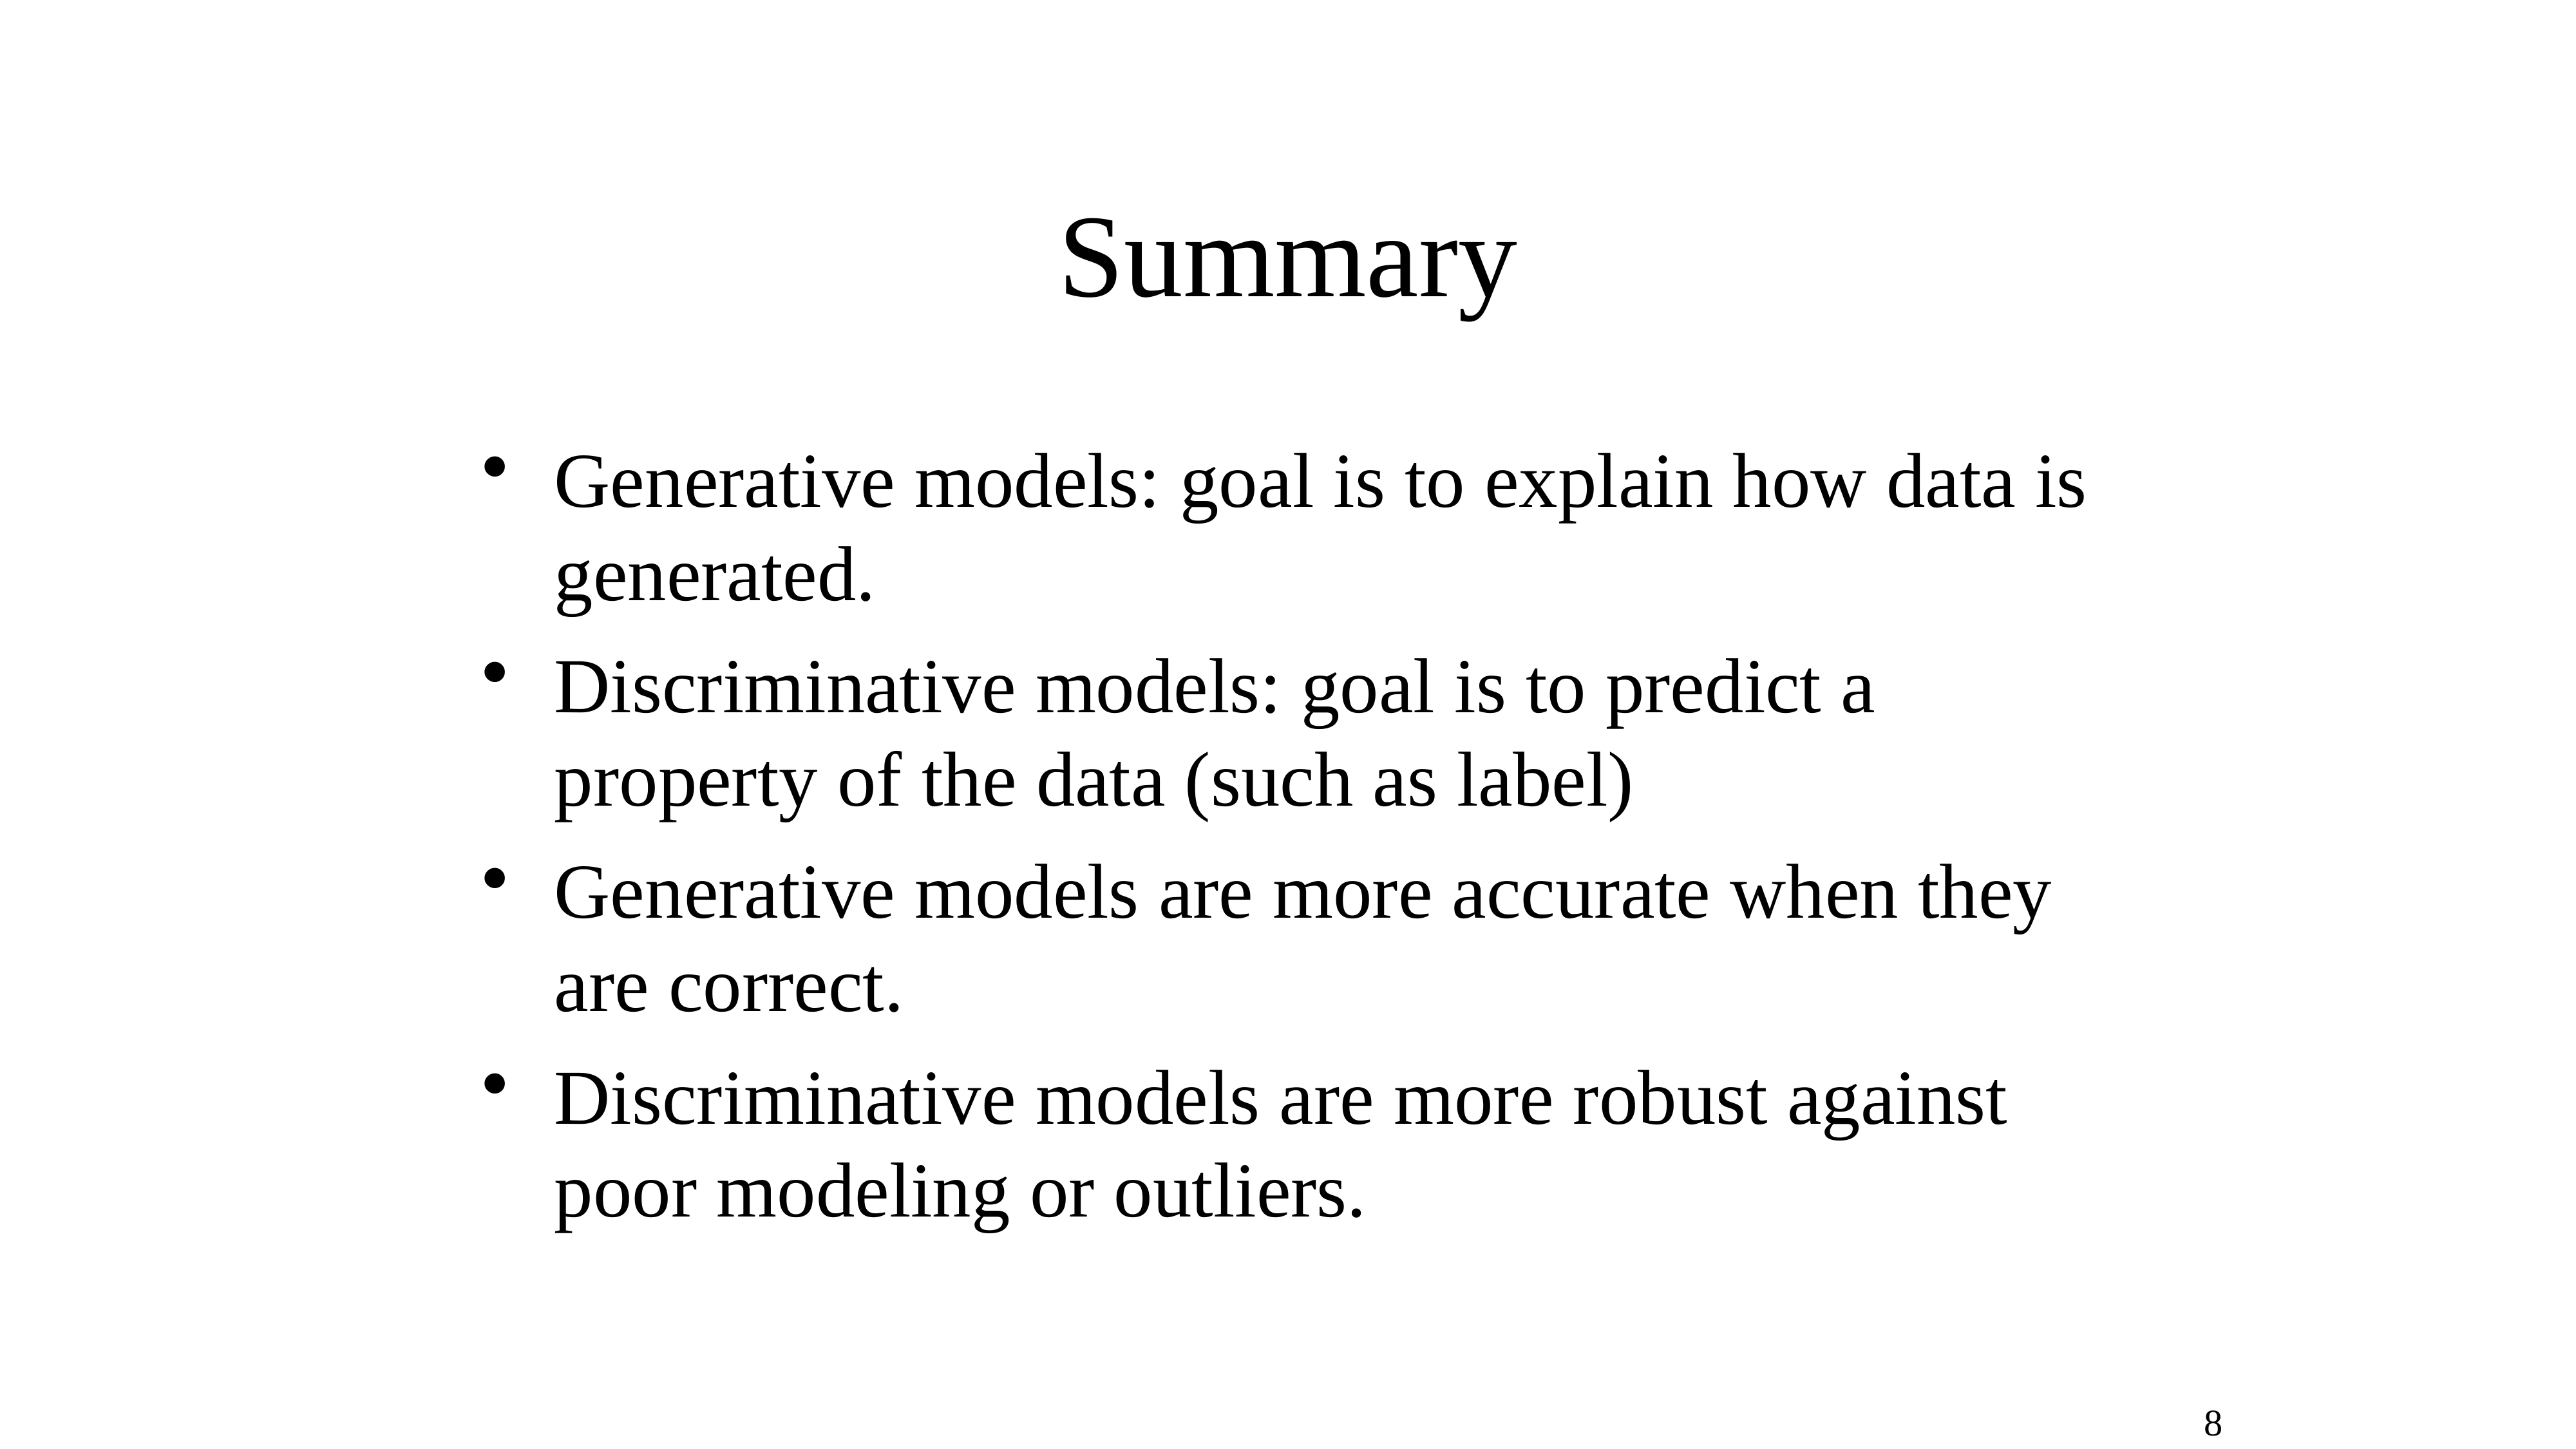

# Summary
Generative models: goal is to explain how data is generated.
Discriminative models: goal is to predict a property of the data (such as label)
Generative models are more accurate when they are correct.
Discriminative models are more robust against poor modeling or outliers.
8